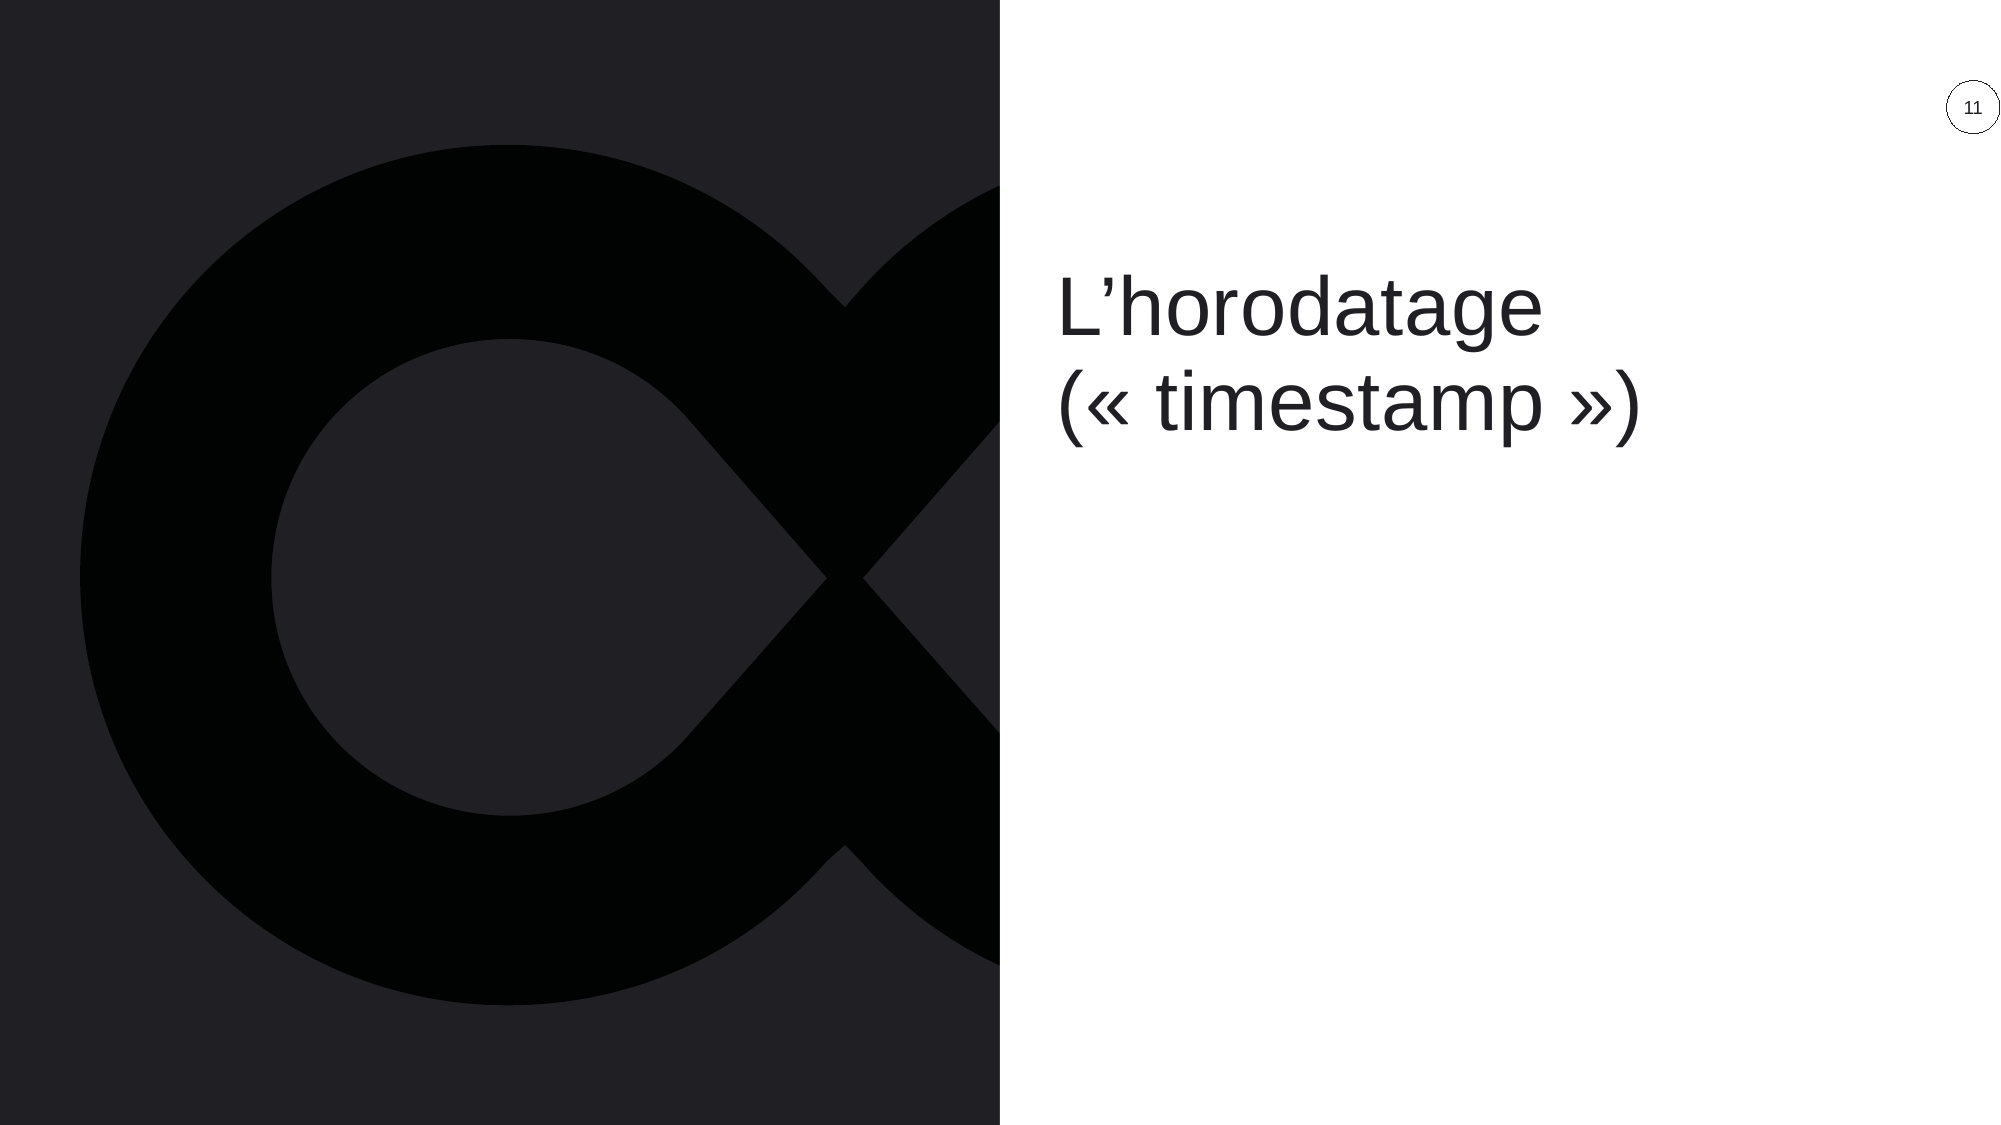

11
Titre de la section // Diffusion restreinte
L’horodatage
(« timestamp »)